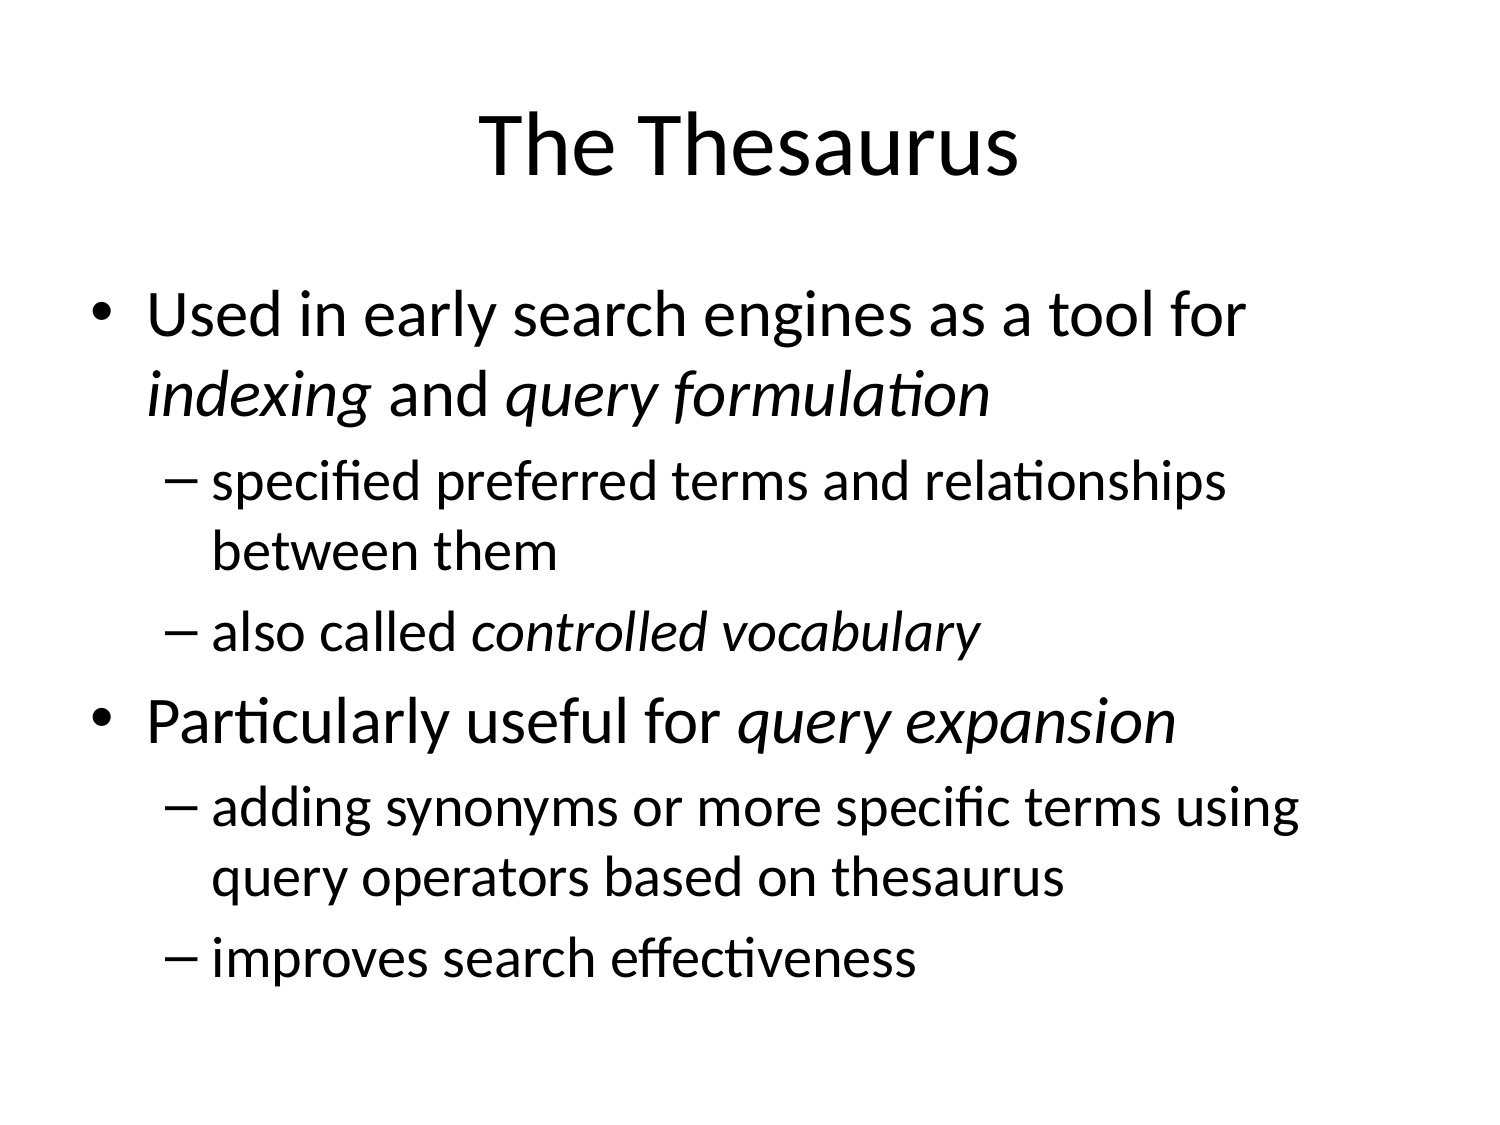

# The Thesaurus
Used in early search engines as a tool for indexing and query formulation
specified preferred terms and relationships between them
also called controlled vocabulary
Particularly useful for query expansion
adding synonyms or more specific terms using query operators based on thesaurus
improves search effectiveness